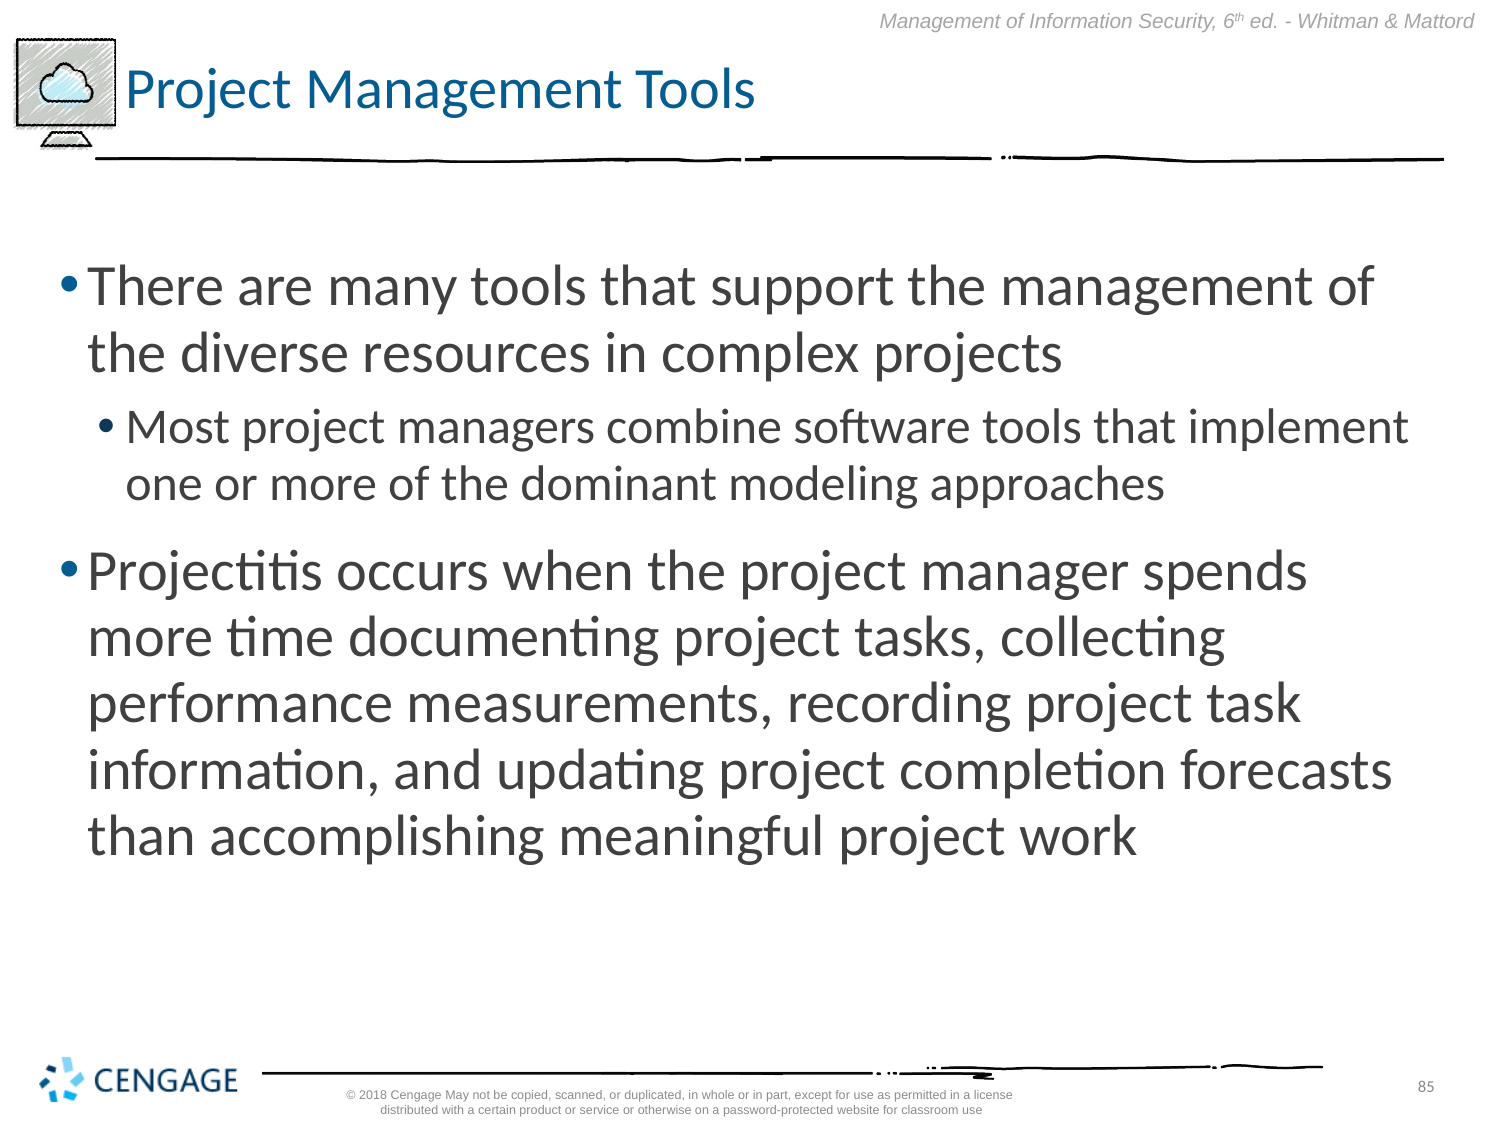

# Project Management Tools
There are many tools that support the management of the diverse resources in complex projects
Most project managers combine software tools that implement one or more of the dominant modeling approaches
Projectitis occurs when the project manager spends more time documenting project tasks, collecting performance measurements, recording project task information, and updating project completion forecasts than accomplishing meaningful project work